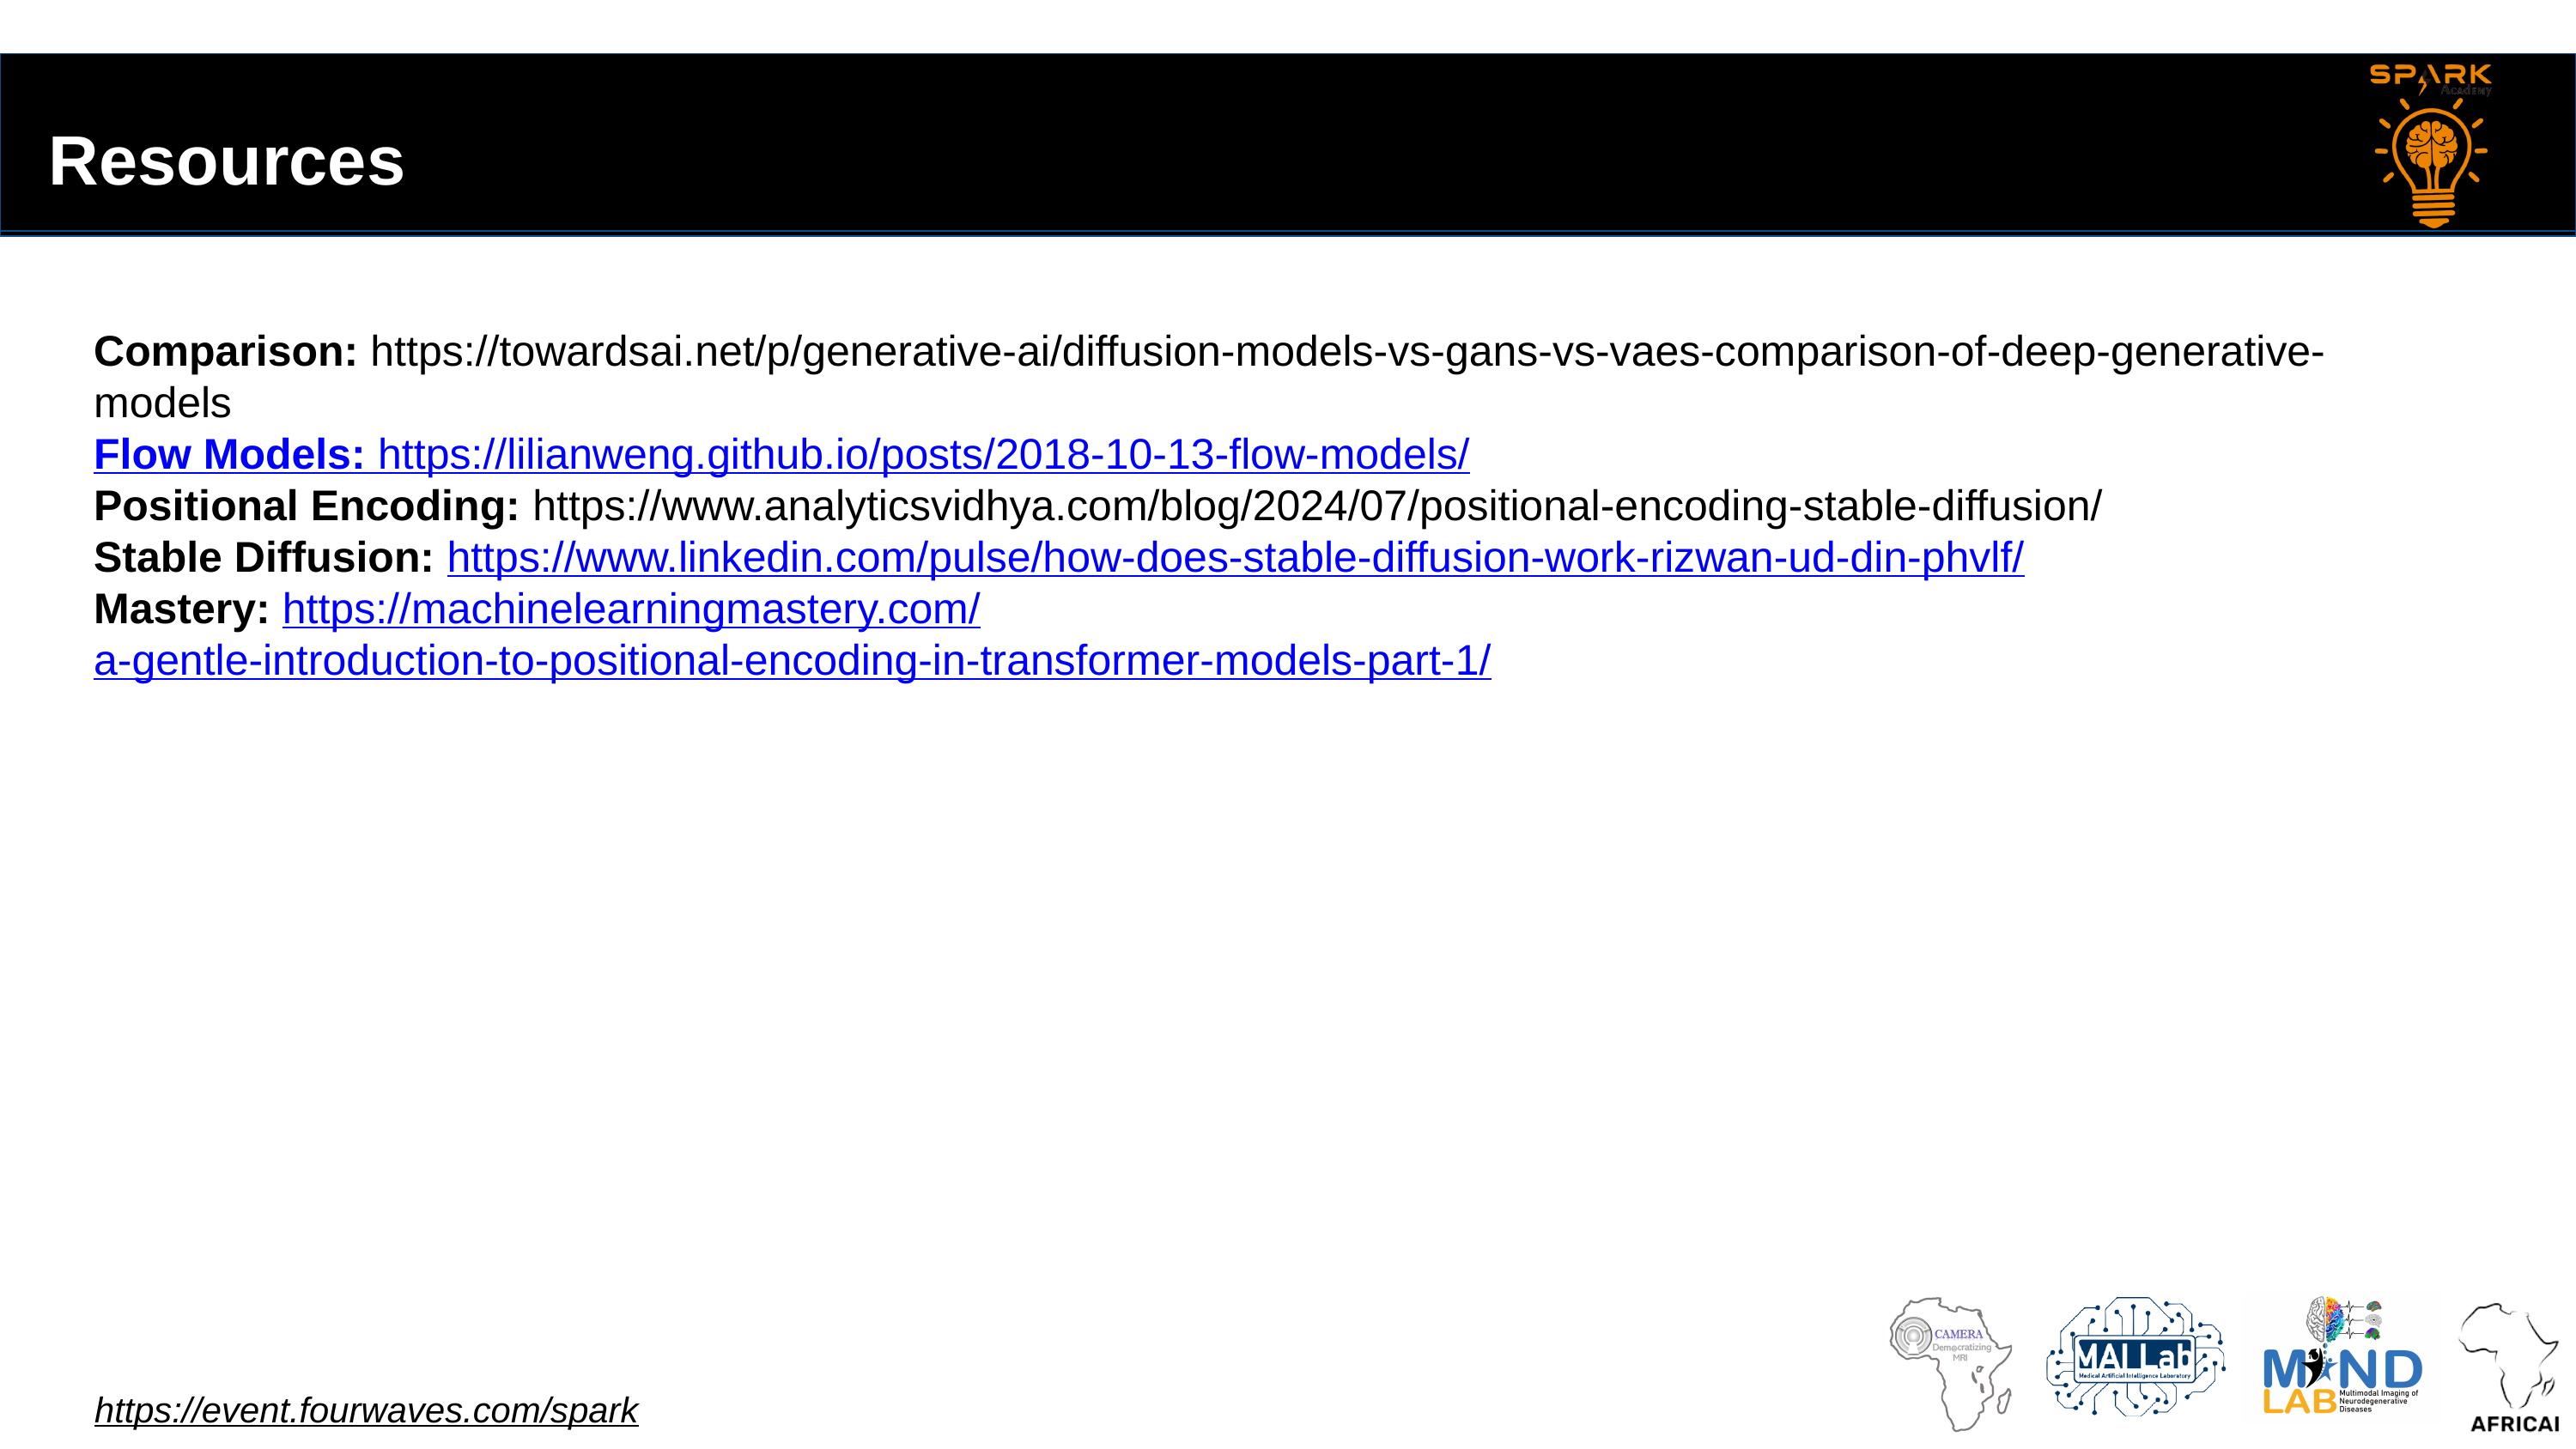

Resources
Comparison: https://towardsai.net/p/generative-ai/diffusion-models-vs-gans-vs-vaes-comparison-of-deep-generative-models
Flow Models: https://lilianweng.github.io/posts/2018-10-13-flow-models/
Positional Encoding: https://www.analyticsvidhya.com/blog/2024/07/positional-encoding-stable-diffusion/
Stable Diffusion: https://www.linkedin.com/pulse/how-does-stable-diffusion-work-rizwan-ud-din-phvlf/
Mastery: https://machinelearningmastery.com/a-gentle-introduction-to-positional-encoding-in-transformer-models-part-1/

https://event.fourwaves.com/spark